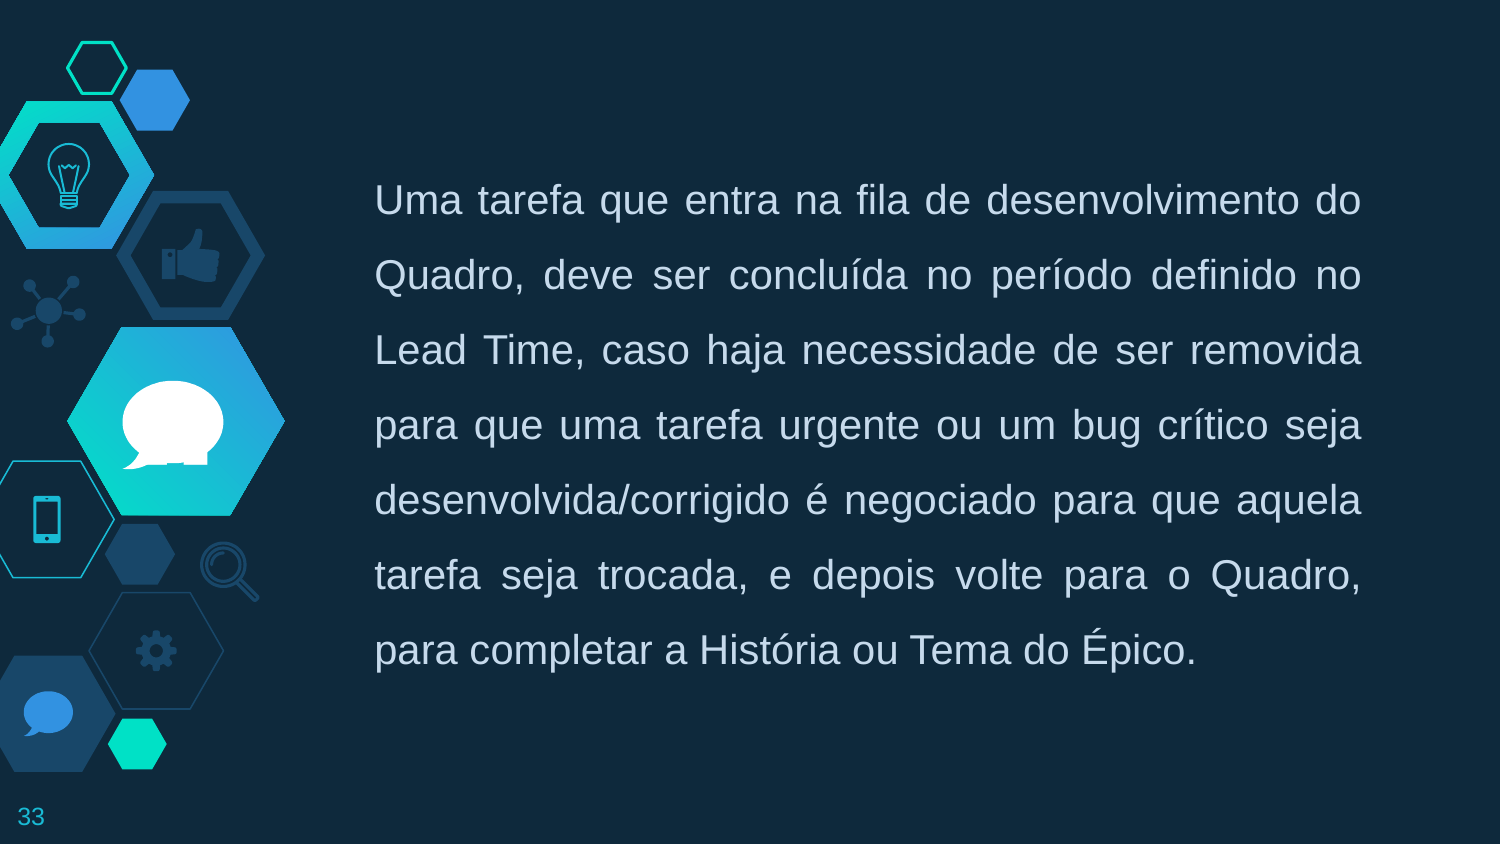

Uma tarefa que entra na fila de desenvolvimento do Quadro, deve ser concluída no período definido no Lead Time, caso haja necessidade de ser removida para que uma tarefa urgente ou um bug crítico seja desenvolvida/corrigido é negociado para que aquela tarefa seja trocada, e depois volte para o Quadro, para completar a História ou Tema do Épico.

33